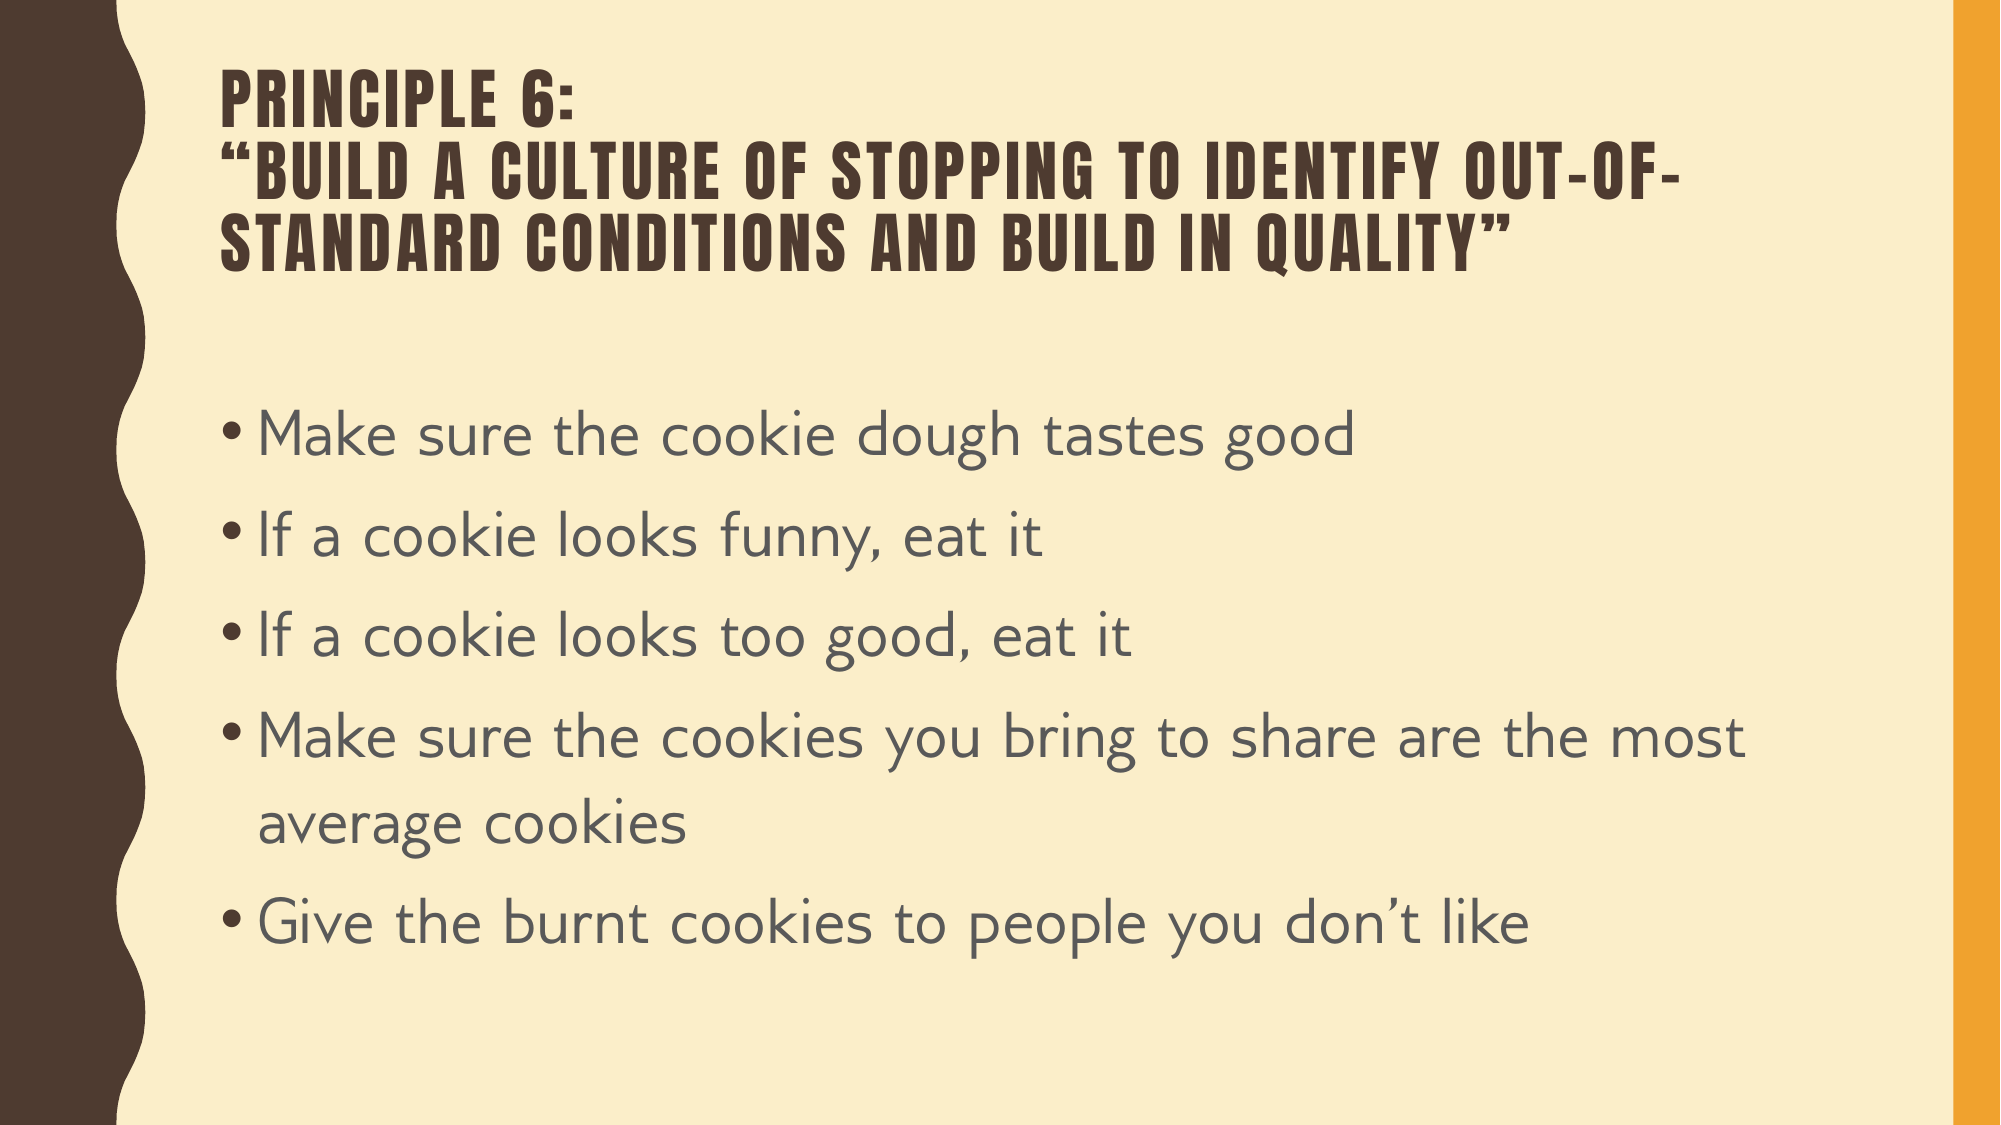

# Principle 6: “Build a culture of stopping to identify out-of-standard conditions and build in quality”
Make sure the cookie dough tastes good
If a cookie looks funny, eat it
If a cookie looks too good, eat it
Make sure the cookies you bring to share are the most average cookies
Give the burnt cookies to people you don’t like